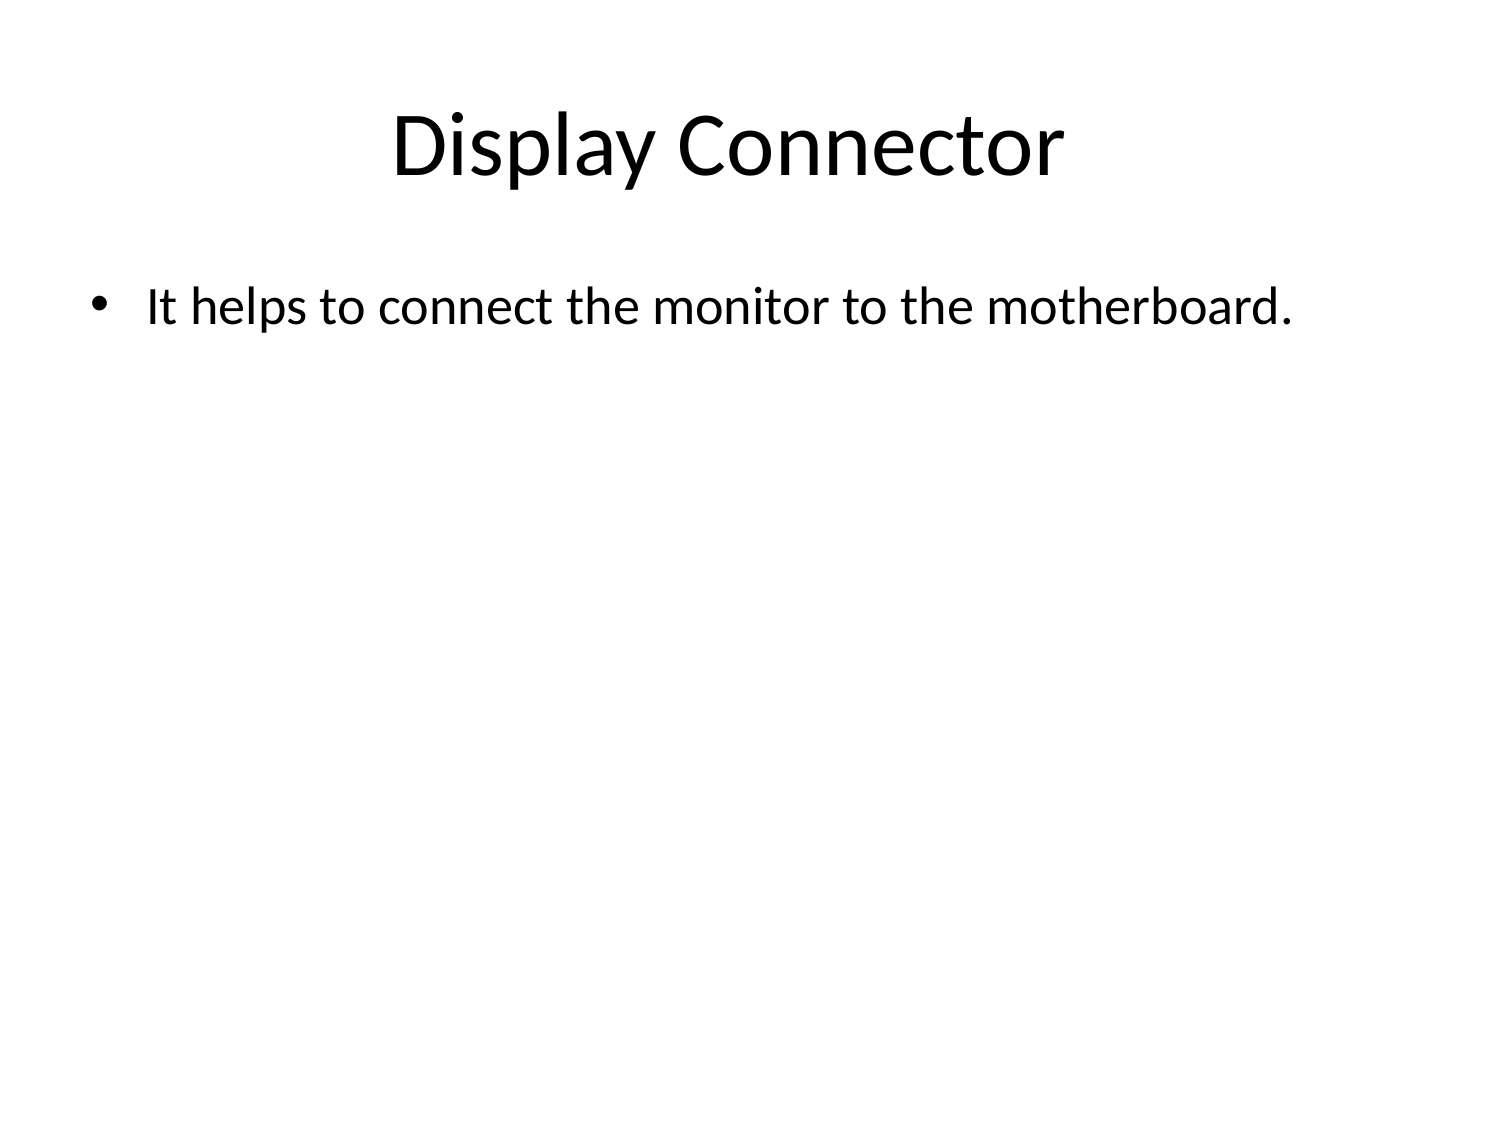

# Display Connector
It helps to connect the monitor to the motherboard.